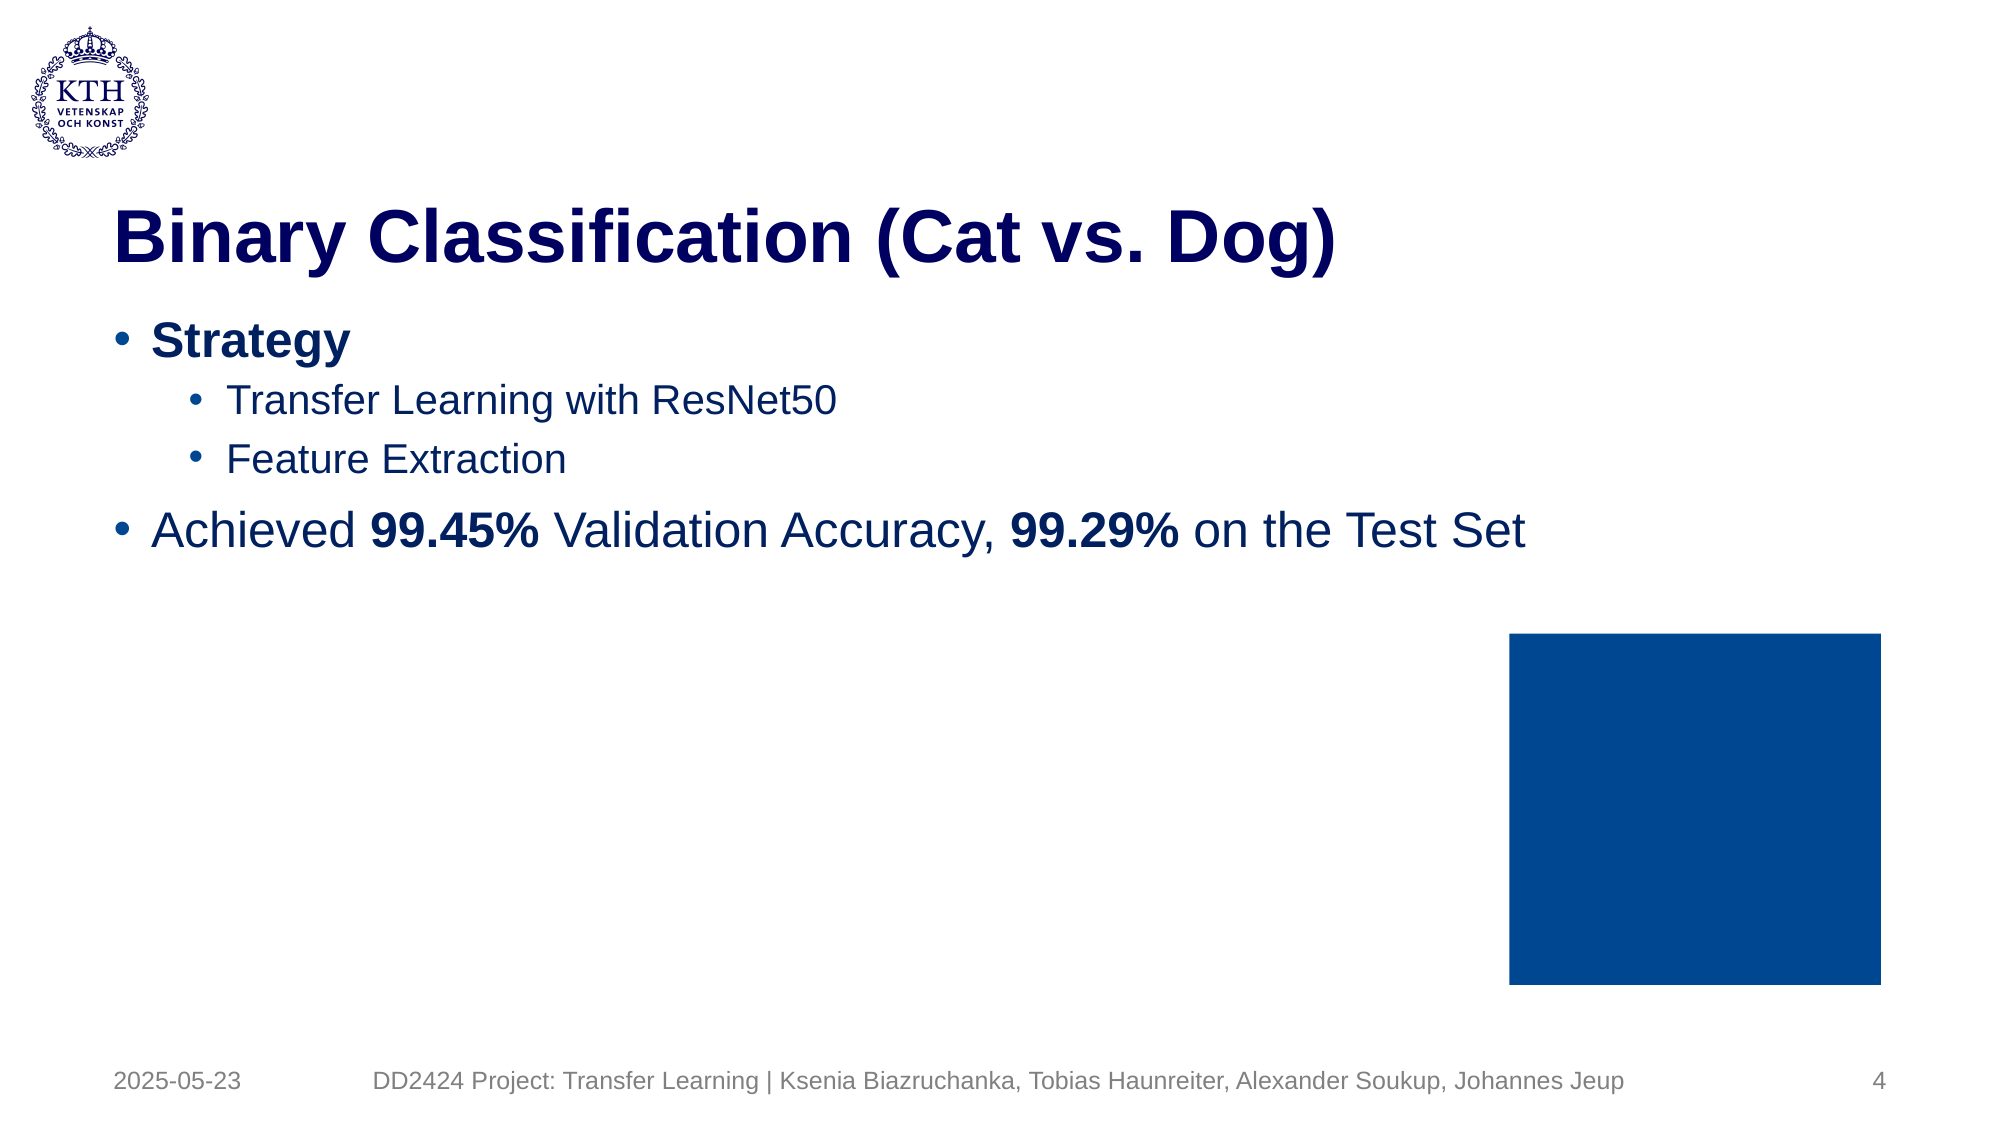

# Binary Classification (Cat vs. Dog)
Strategy
Transfer Learning with ResNet50
Feature Extraction
Achieved 99.45% Validation Accuracy, 99.29% on the Test Set

DD2424 Project: Transfer Learning | Ksenia Biazruchanka, Tobias Haunreiter, Alexander Soukup, Johannes Jeup
2025-05-23
4